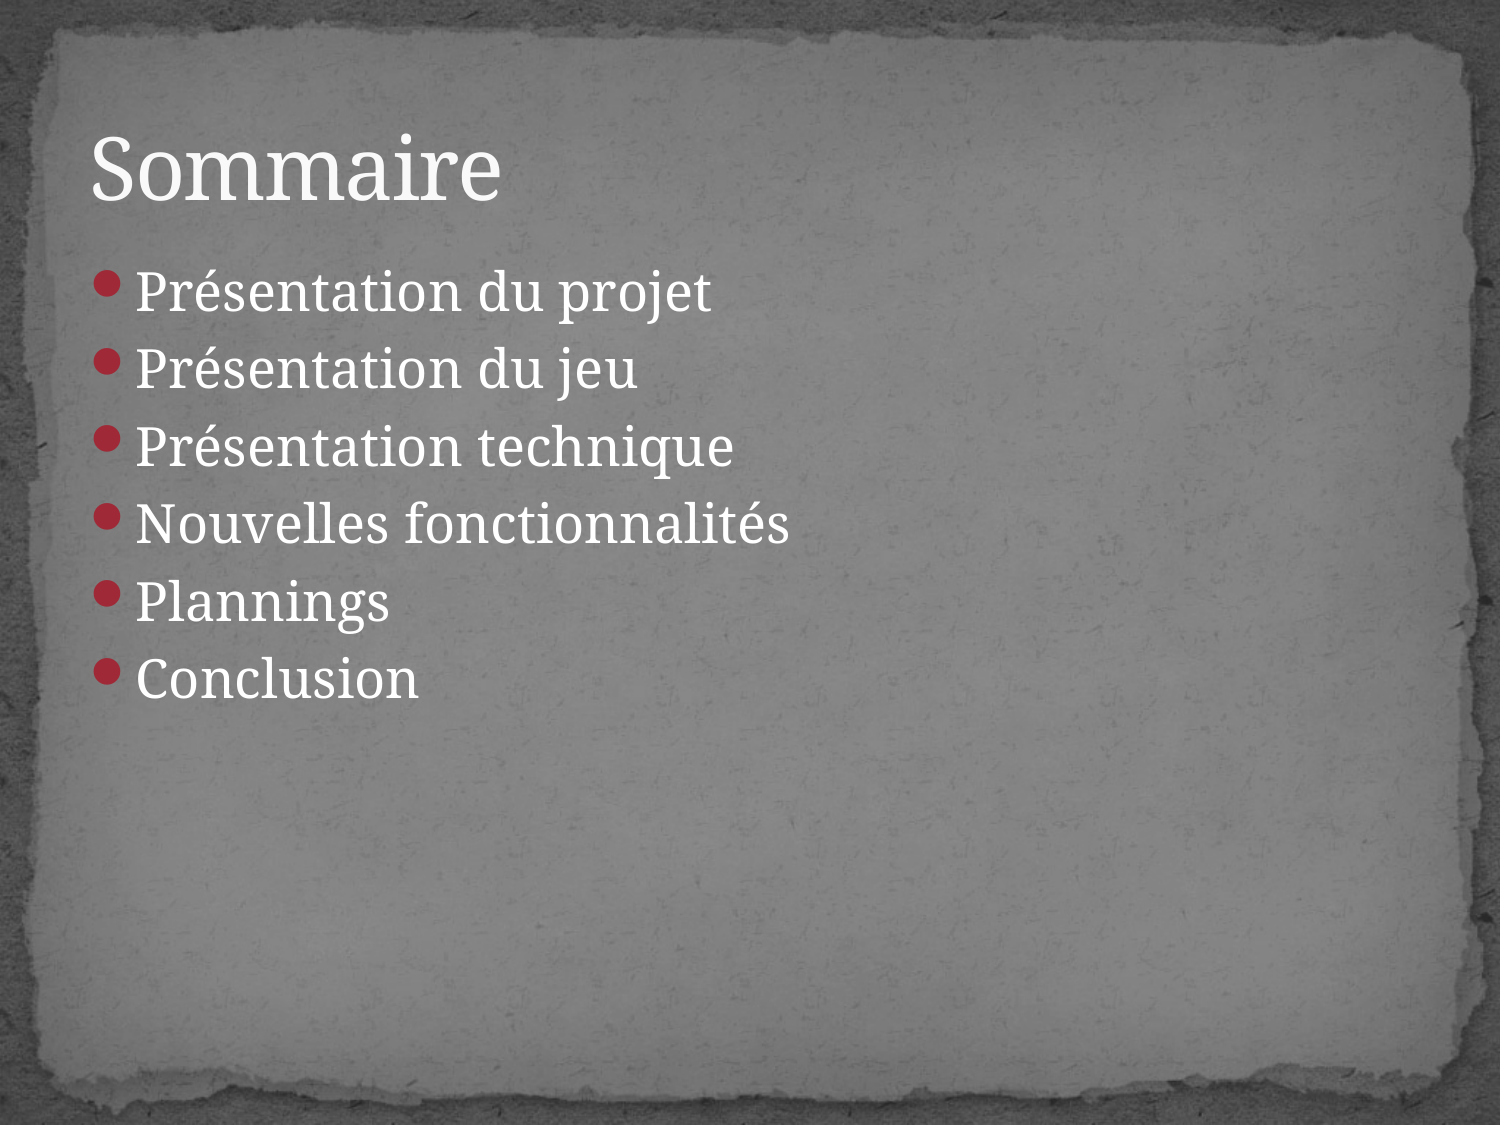

# Sommaire
Présentation du projet
Présentation du jeu
Présentation technique
Nouvelles fonctionnalités
Plannings
Conclusion